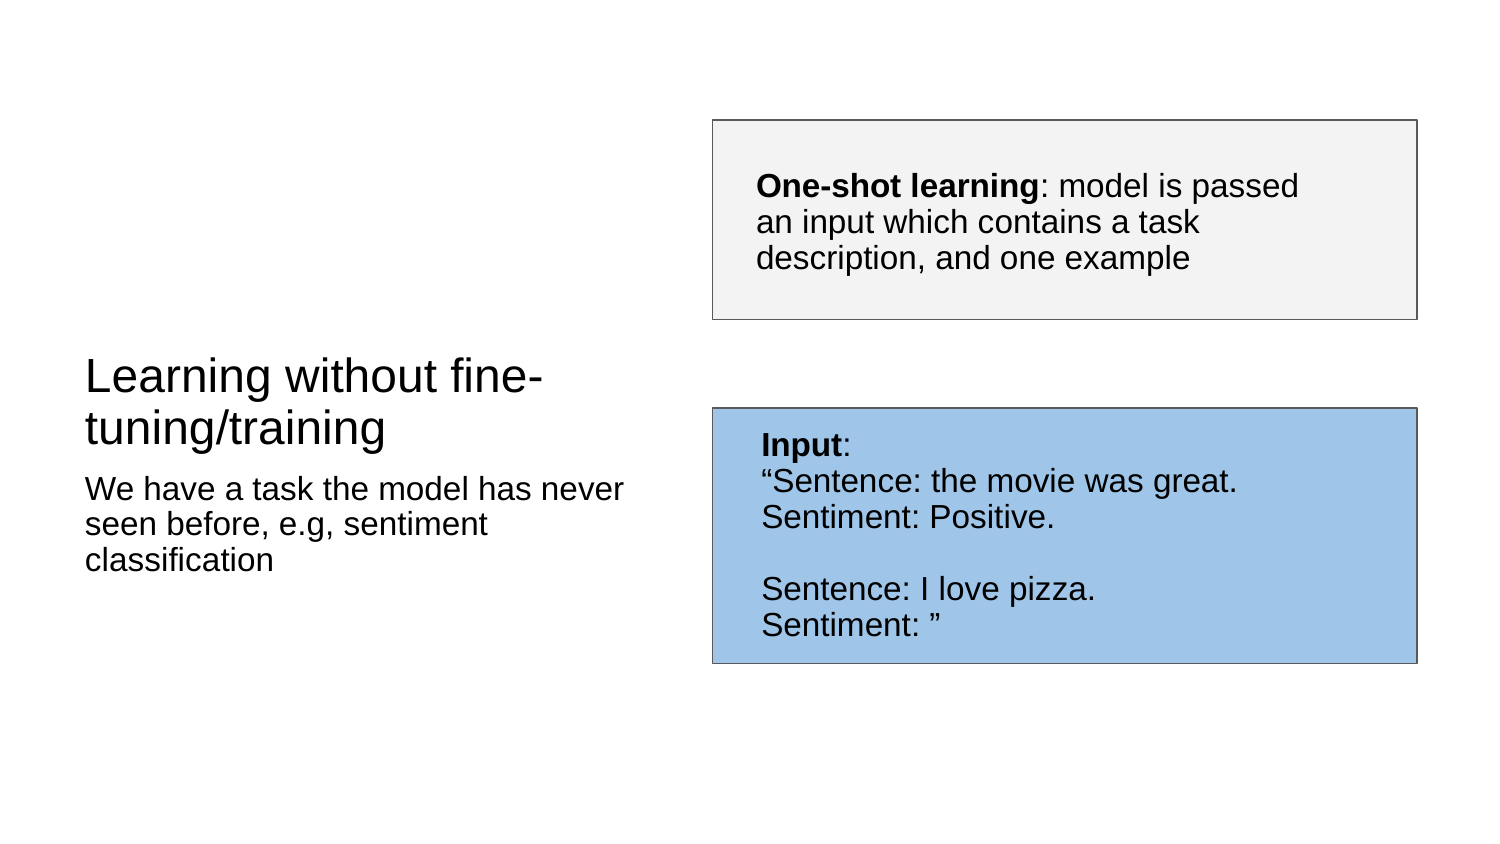

One-shot learning: model is passed an input which contains a task description, and one example
# Learning without fine-tuning/training
Input:
“Sentence: the movie was great. Sentiment: Positive.

Sentence: I love pizza.
Sentiment: ”

We have a task the model has never seen before, e.g, sentiment classification